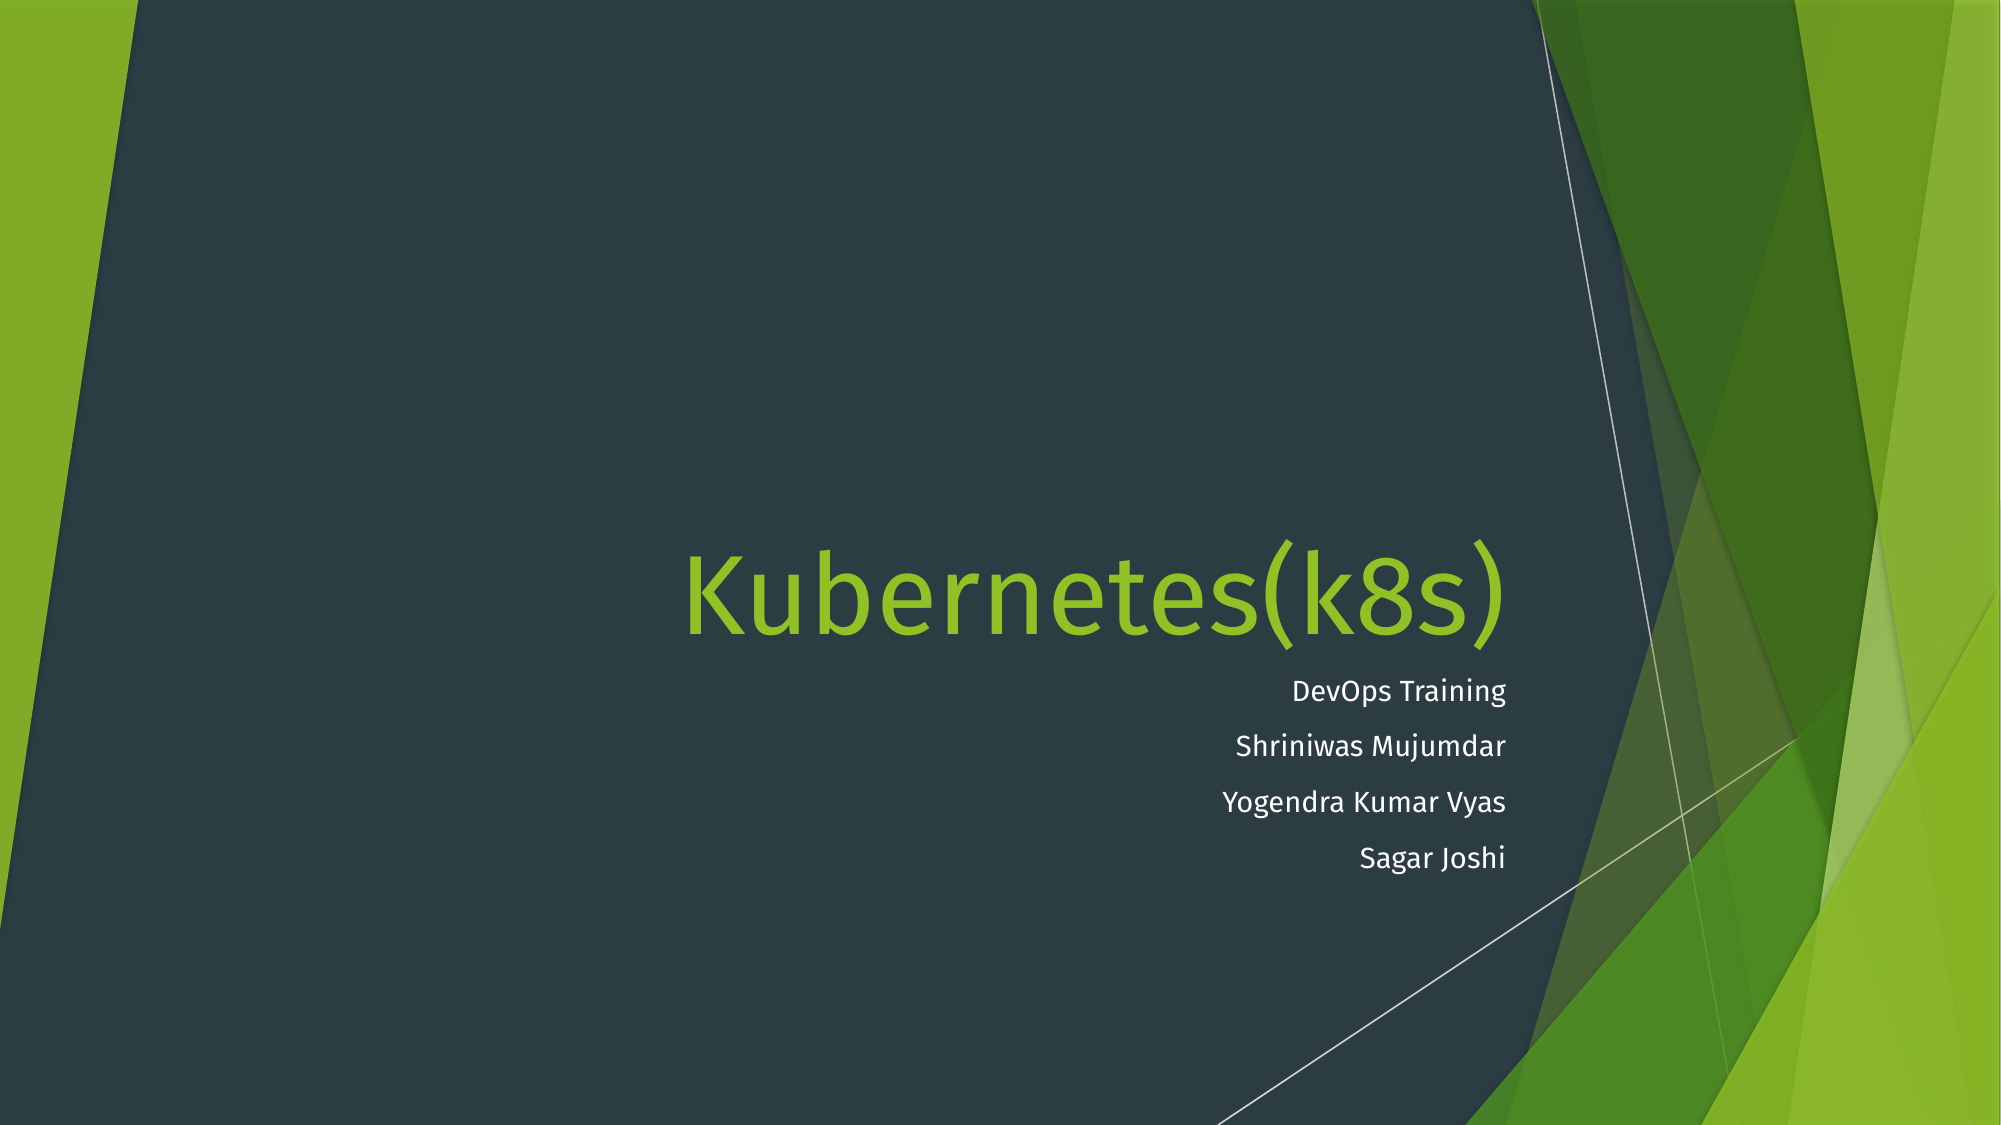

# Kubernetes(k8s)
DevOps Training
Shriniwas Mujumdar
Yogendra Kumar Vyas
Sagar Joshi